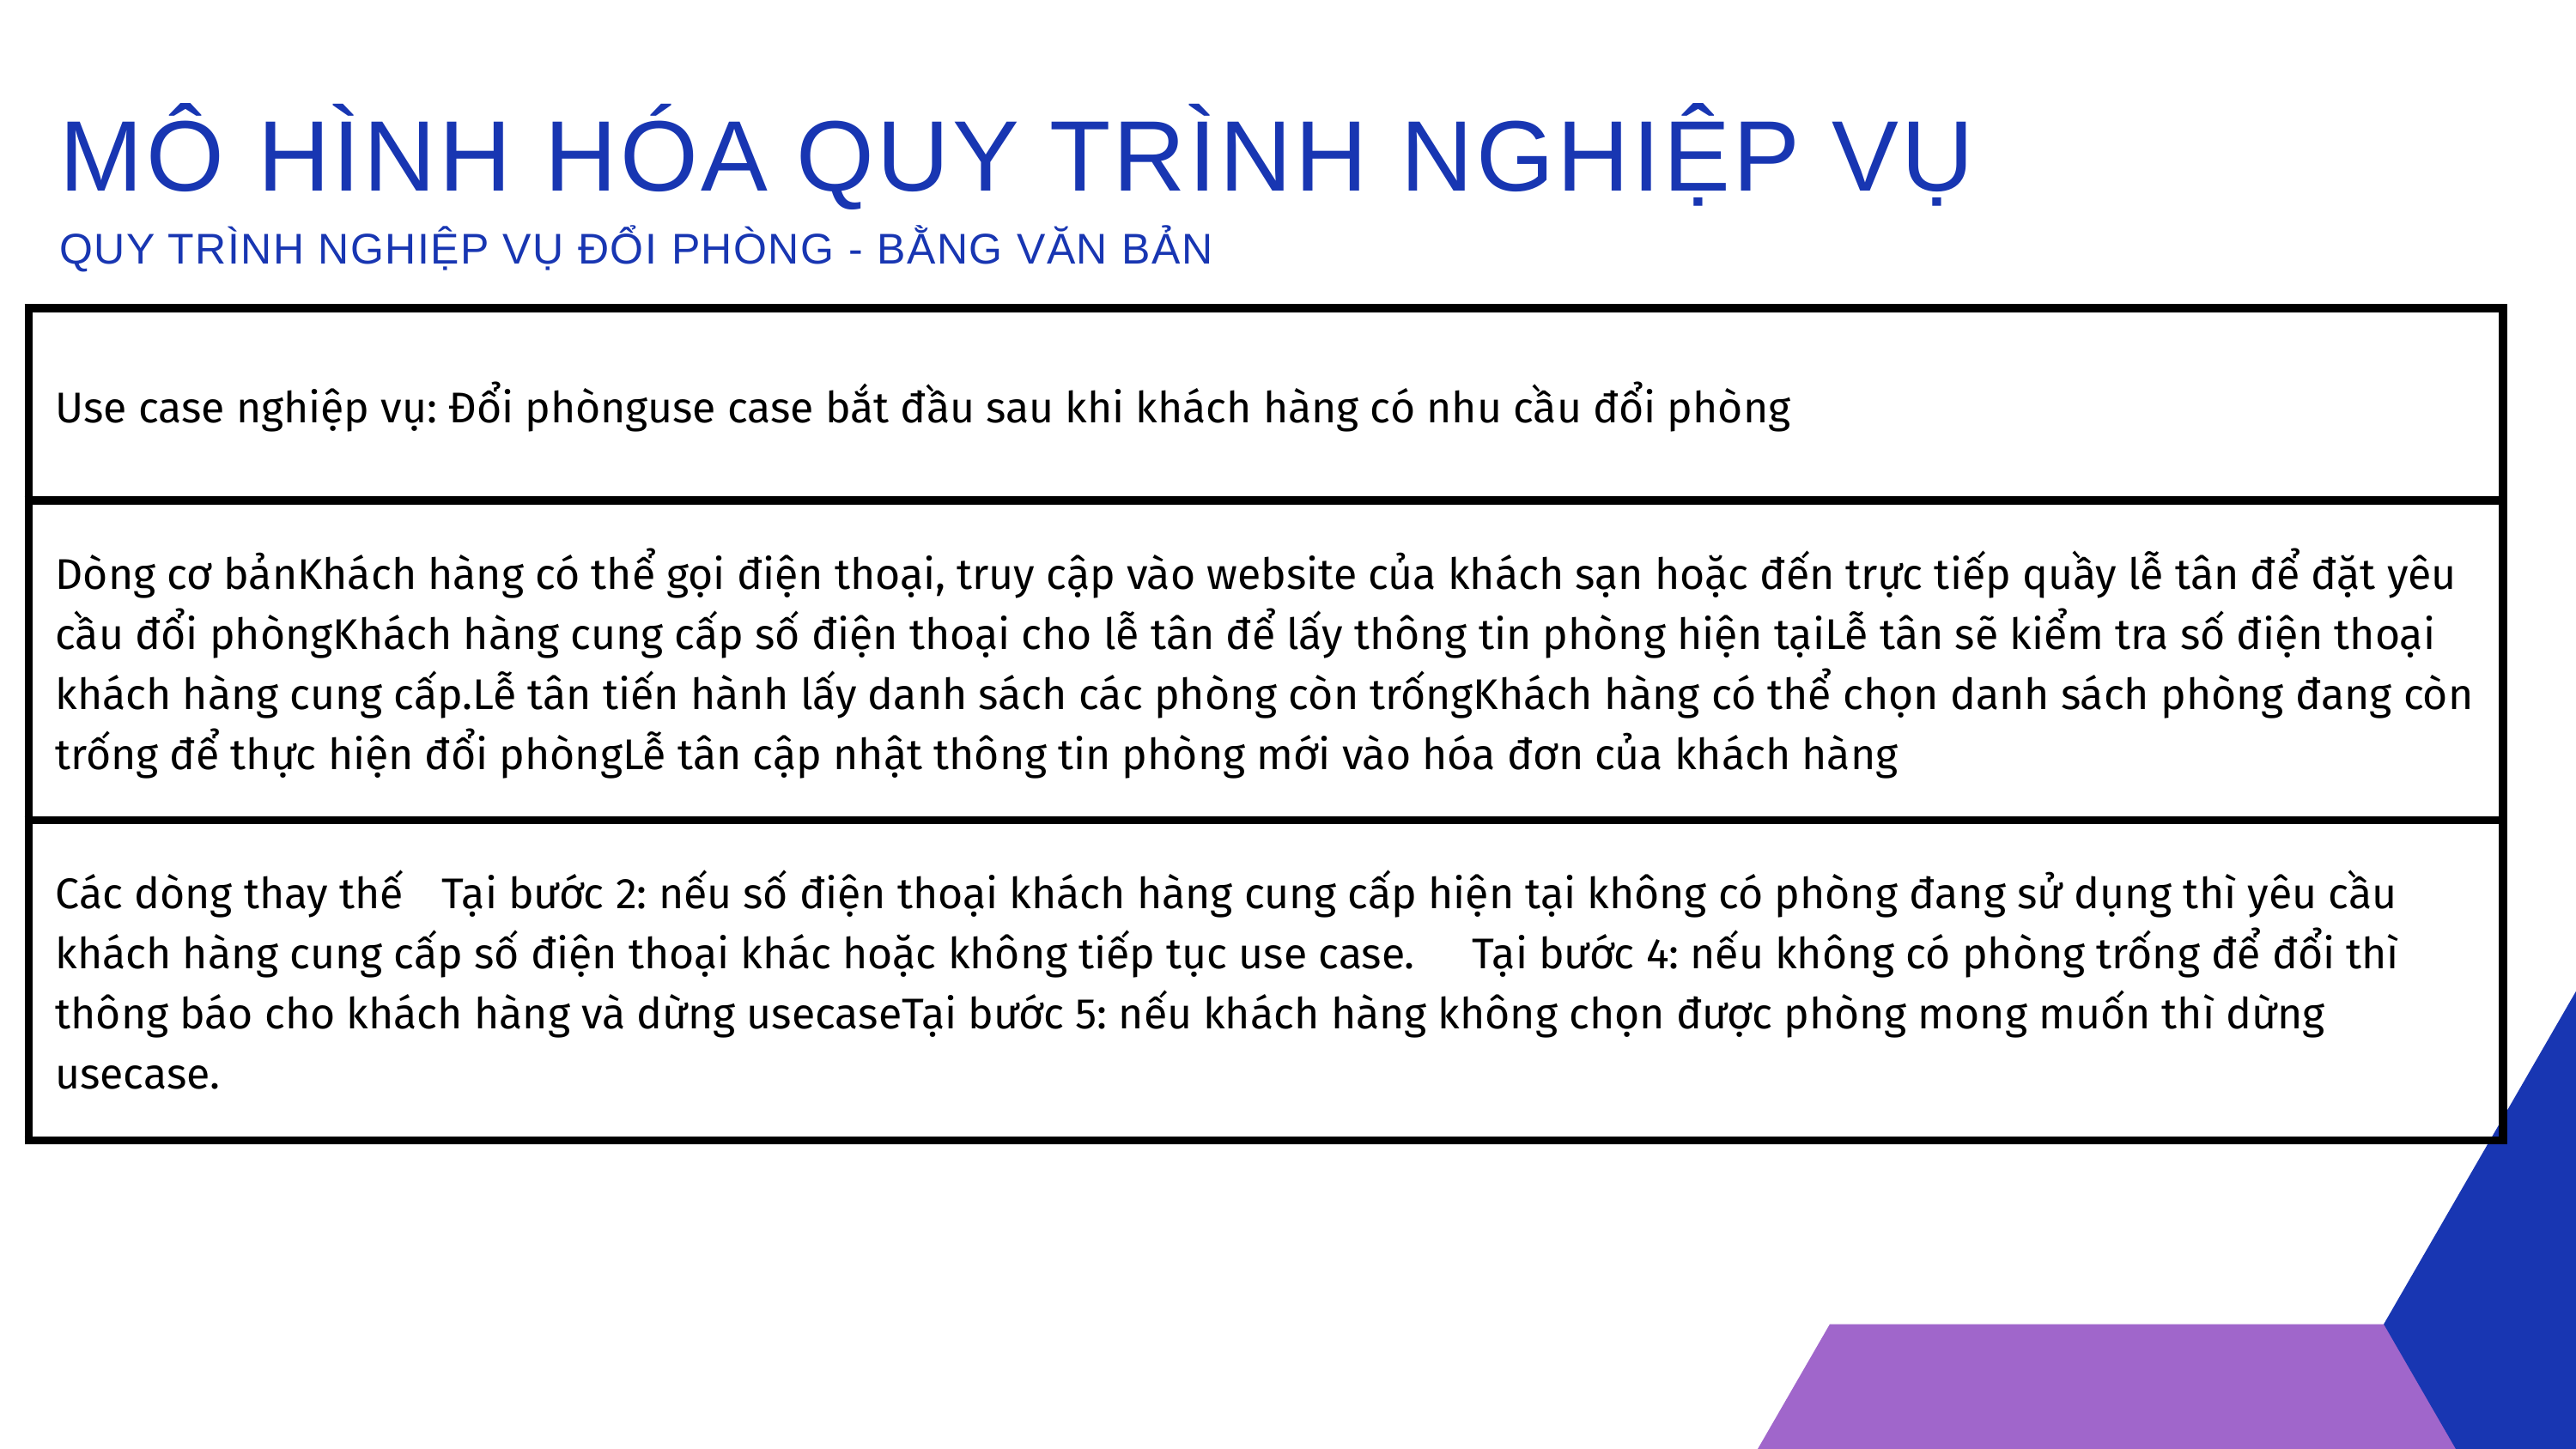

MÔ HÌNH HÓA QUY TRÌNH NGHIỆP VỤ
QUY TRÌNH NGHIỆP VỤ ĐỔI PHÒNG - BẰNG VĂN BẢN
| Use case nghiệp vụ: Đổi phònguse case bắt đầu sau khi khách hàng có nhu cầu đổi phòng |
| --- |
| Dòng cơ bảnKhách hàng có thể gọi điện thoại, truy cập vào website của khách sạn hoặc đến trực tiếp quầy lễ tân để đặt yêu cầu đổi phòngKhách hàng cung cấp số điện thoại cho lễ tân để lấy thông tin phòng hiện tạiLễ tân sẽ kiểm tra số điện thoại khách hàng cung cấp.Lễ tân tiến hành lấy danh sách các phòng còn trốngKhách hàng có thể chọn danh sách phòng đang còn trống để thực hiện đổi phòngLễ tân cập nhật thông tin phòng mới vào hóa đơn của khách hàng |
| Các dòng thay thế Tại bước 2: nếu số điện thoại khách hàng cung cấp hiện tại không có phòng đang sử dụng thì yêu cầu khách hàng cung cấp số điện thoại khác hoặc không tiếp tục use case. Tại bước 4: nếu không có phòng trống để đổi thì thông báo cho khách hàng và dừng usecaseTại bước 5: nếu khách hàng không chọn được phòng mong muốn thì dừng usecase. |